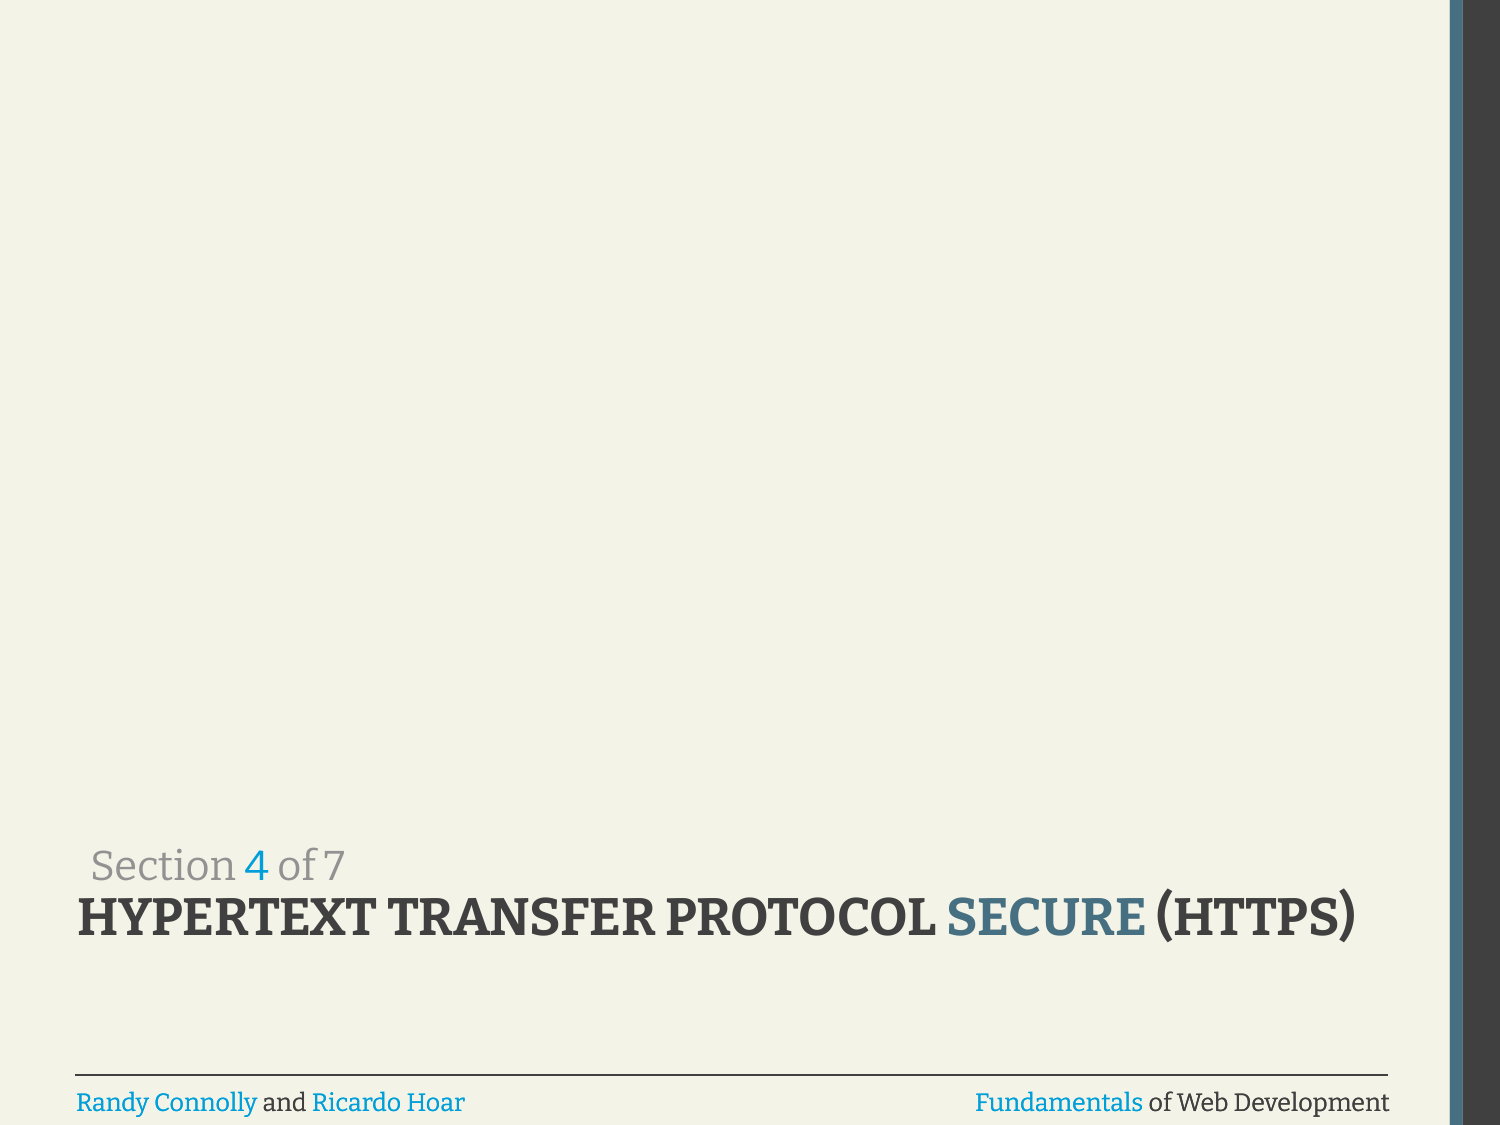

Section 4 of 7
# Hypertext Transfer Protocol Secure (HTTPS)